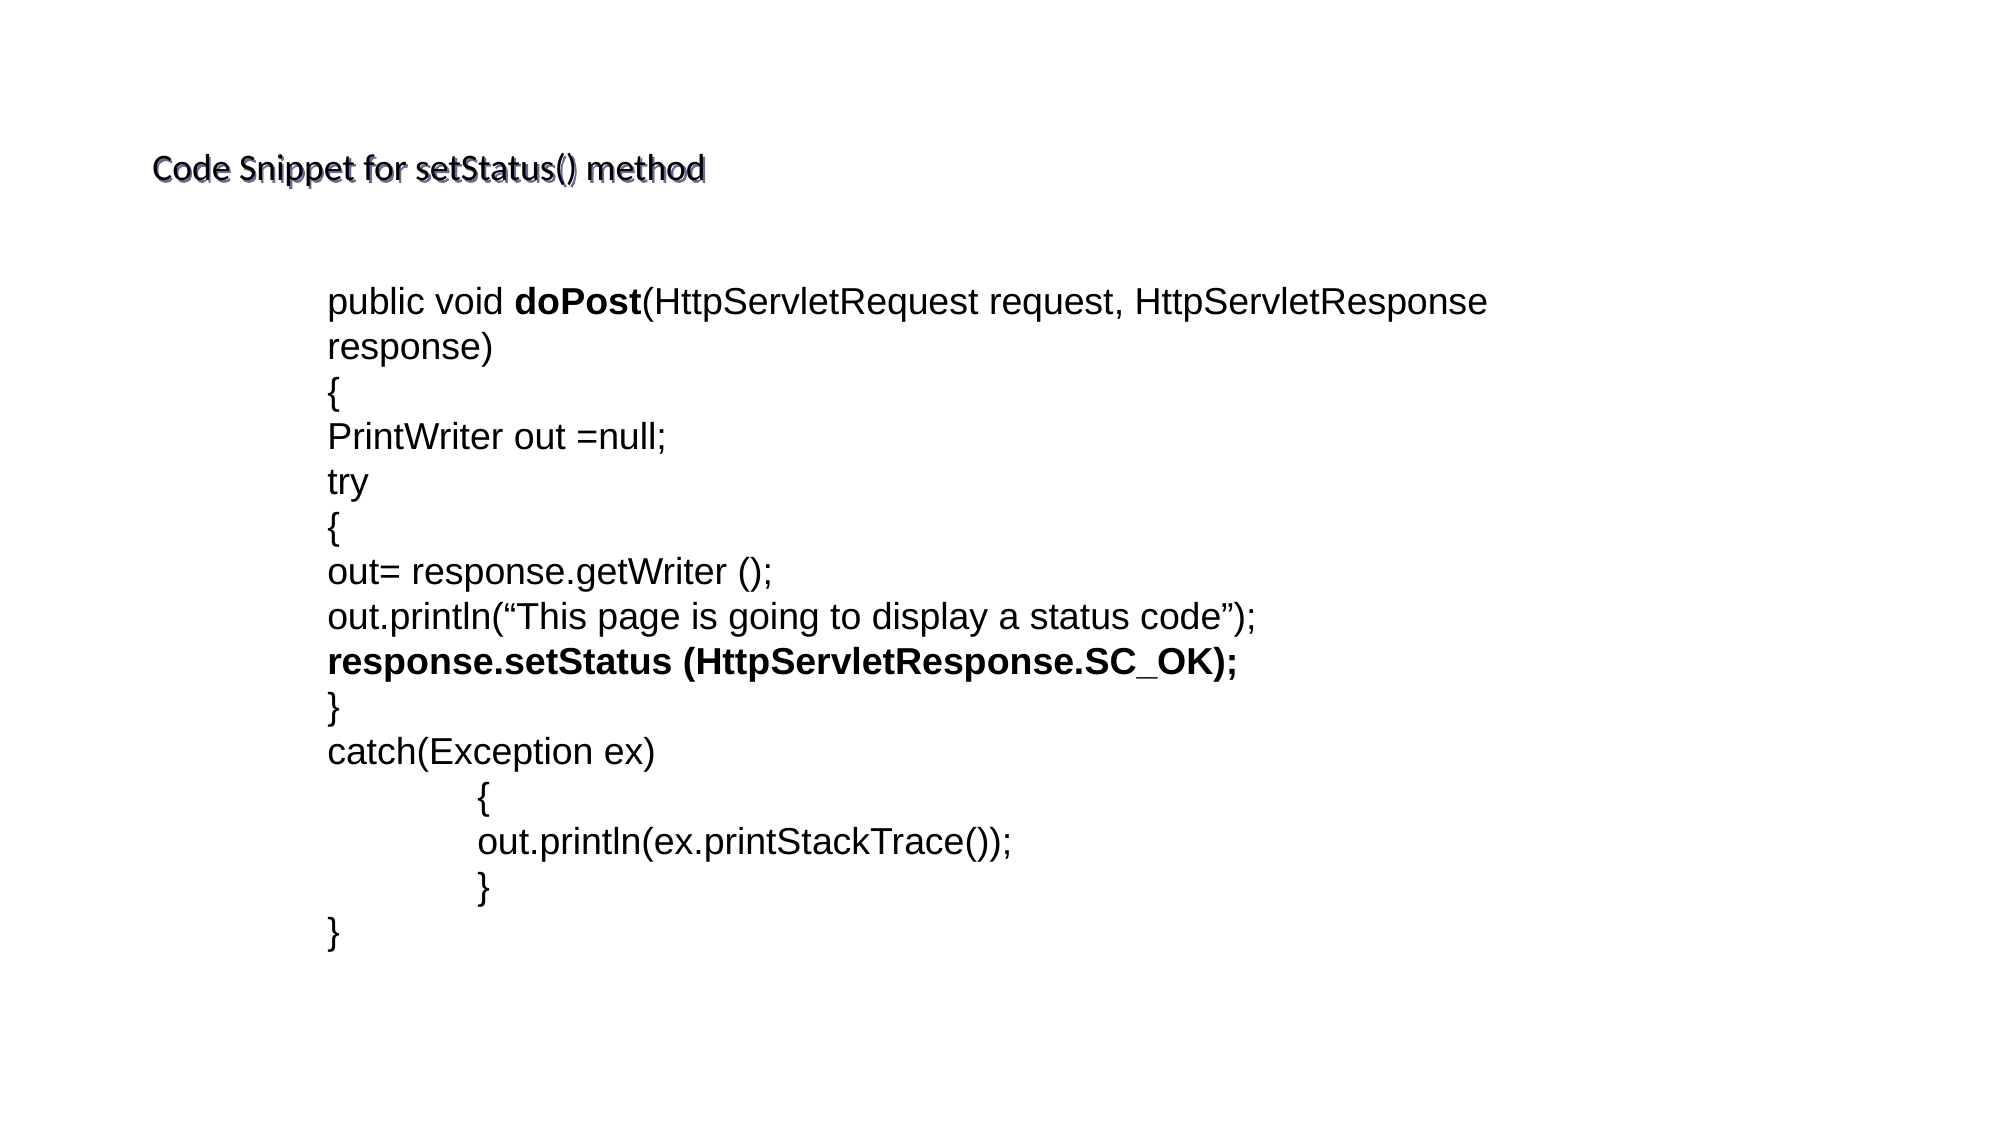

# Code Snippet for setStatus() method

public void doPost(HttpServletRequest request, HttpServletResponse
response)
{
PrintWriter out =null;
try
{
out= response.getWriter ();
out.println(“This page is going to display a status code”);
response.setStatus (HttpServletResponse.SC_OK);
}
catch(Exception ex)
	{
	out.println(ex.printStackTrace());
	}
}

70